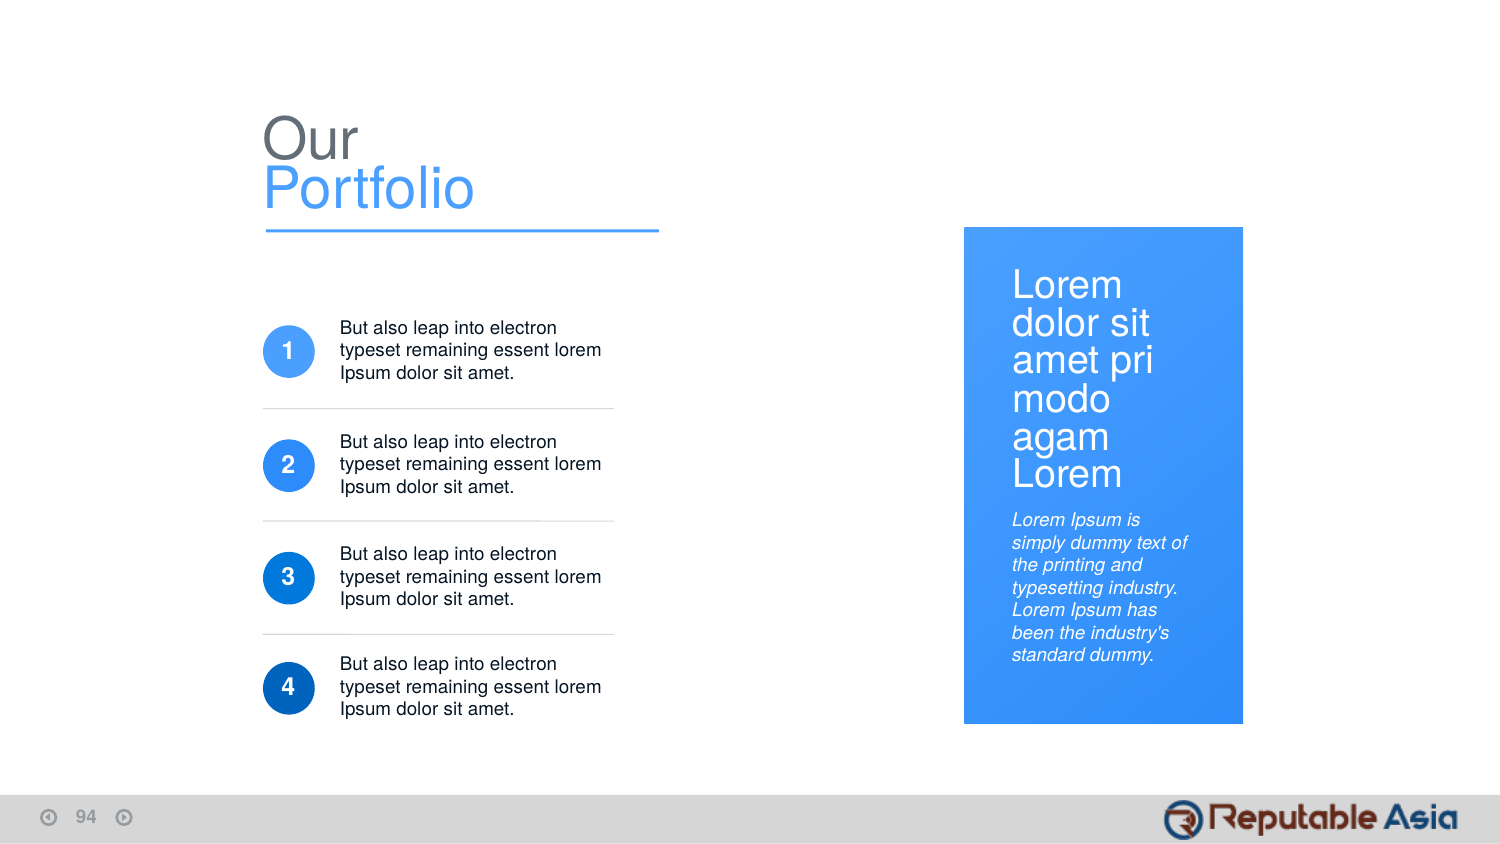

Our
Portfolio

Lorem
dolor sit amet pri modo agam Lorem
Lorem Ipsum is simply dummy text of the printing and typesetting industry. Lorem Ipsum has been the industry's standard dummy.
But also leap into electron typeset remaining essent lorem Ipsum dolor sit amet.
1

But also leap into electron typeset remaining essent lorem Ipsum dolor sit amet.
2

But also leap into electron typeset remaining essent lorem Ipsum dolor sit amet.
3

But also leap into electron typeset remaining essent lorem Ipsum dolor sit amet.
4

94